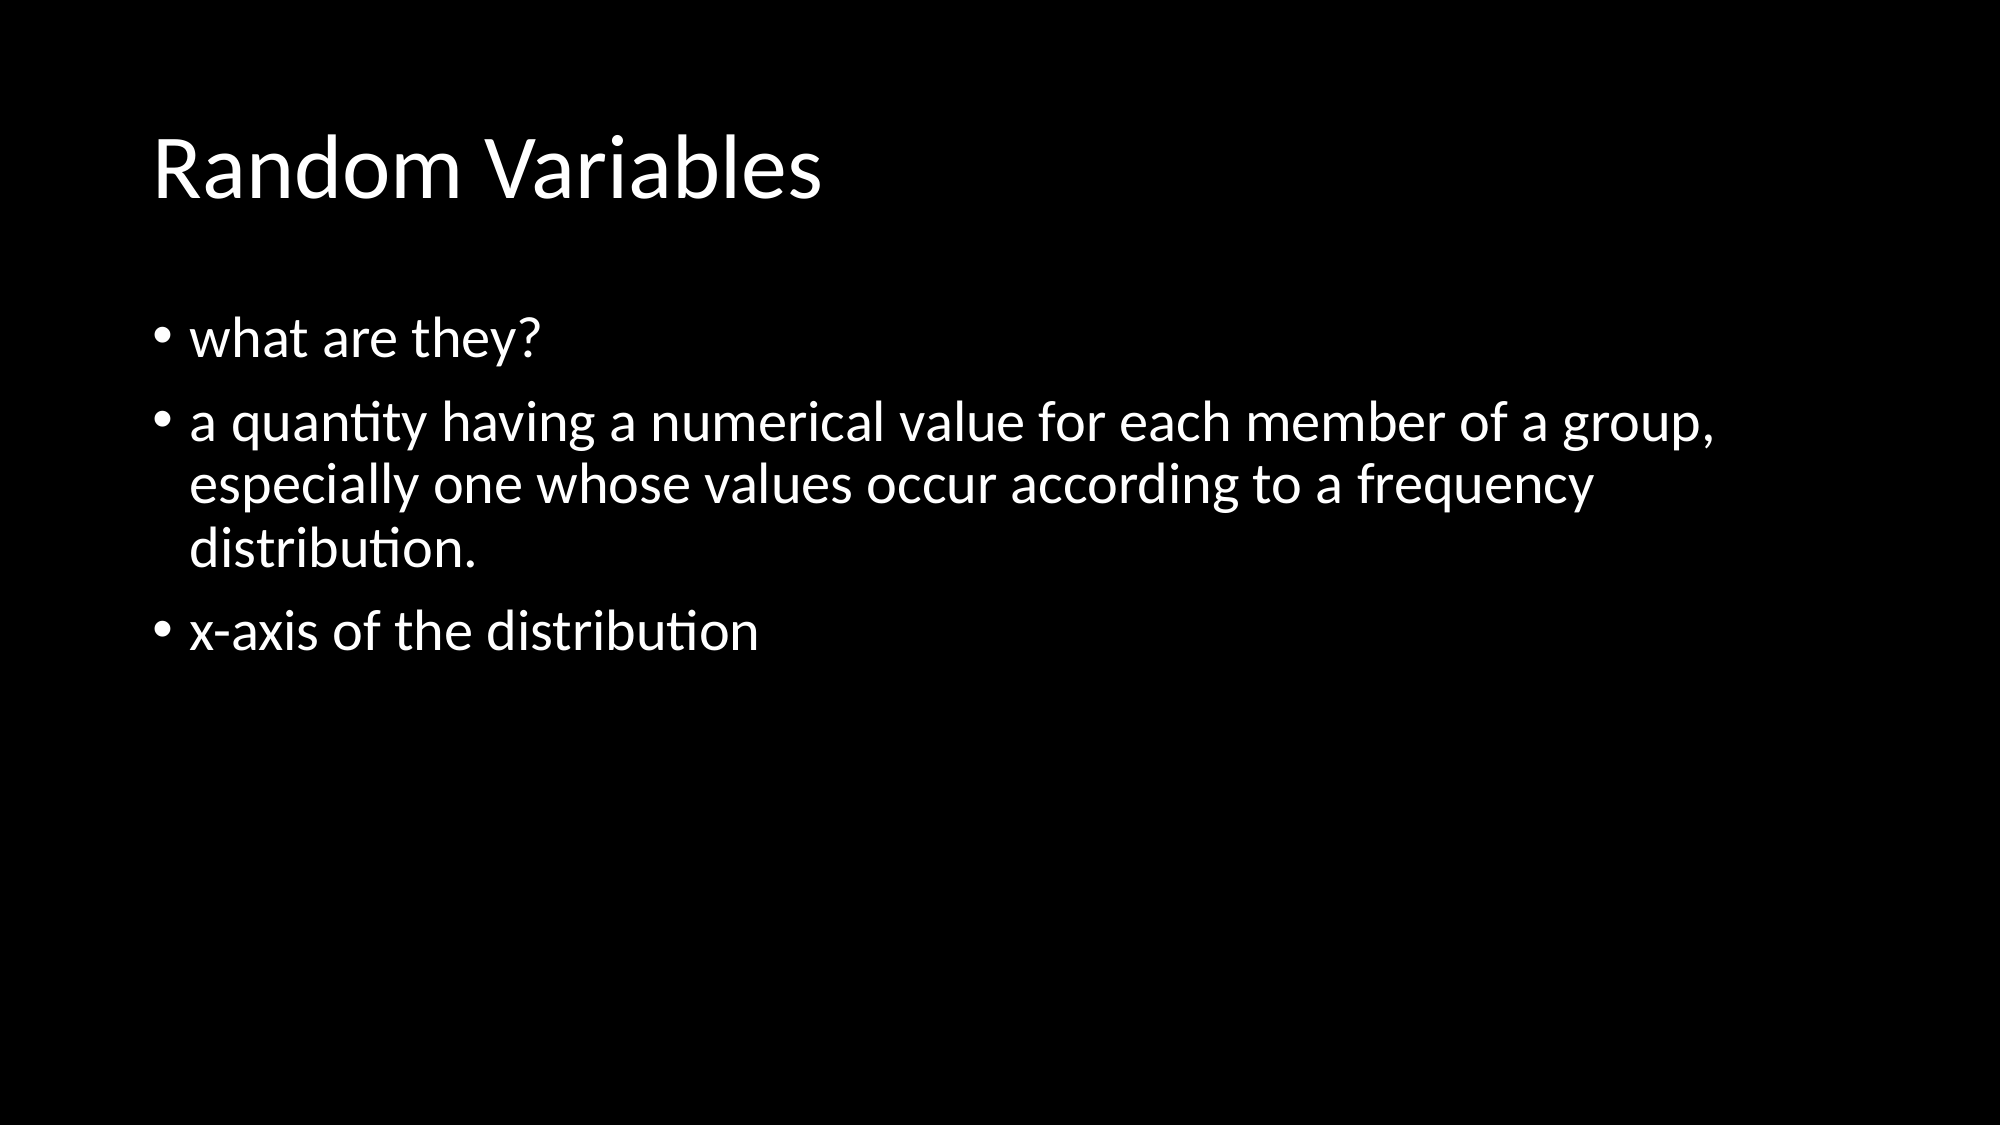

# Random Variables
what are they?
a quantity having a numerical value for each member of a group, especially one whose values occur according to a frequency distribution.
x-axis of the distribution